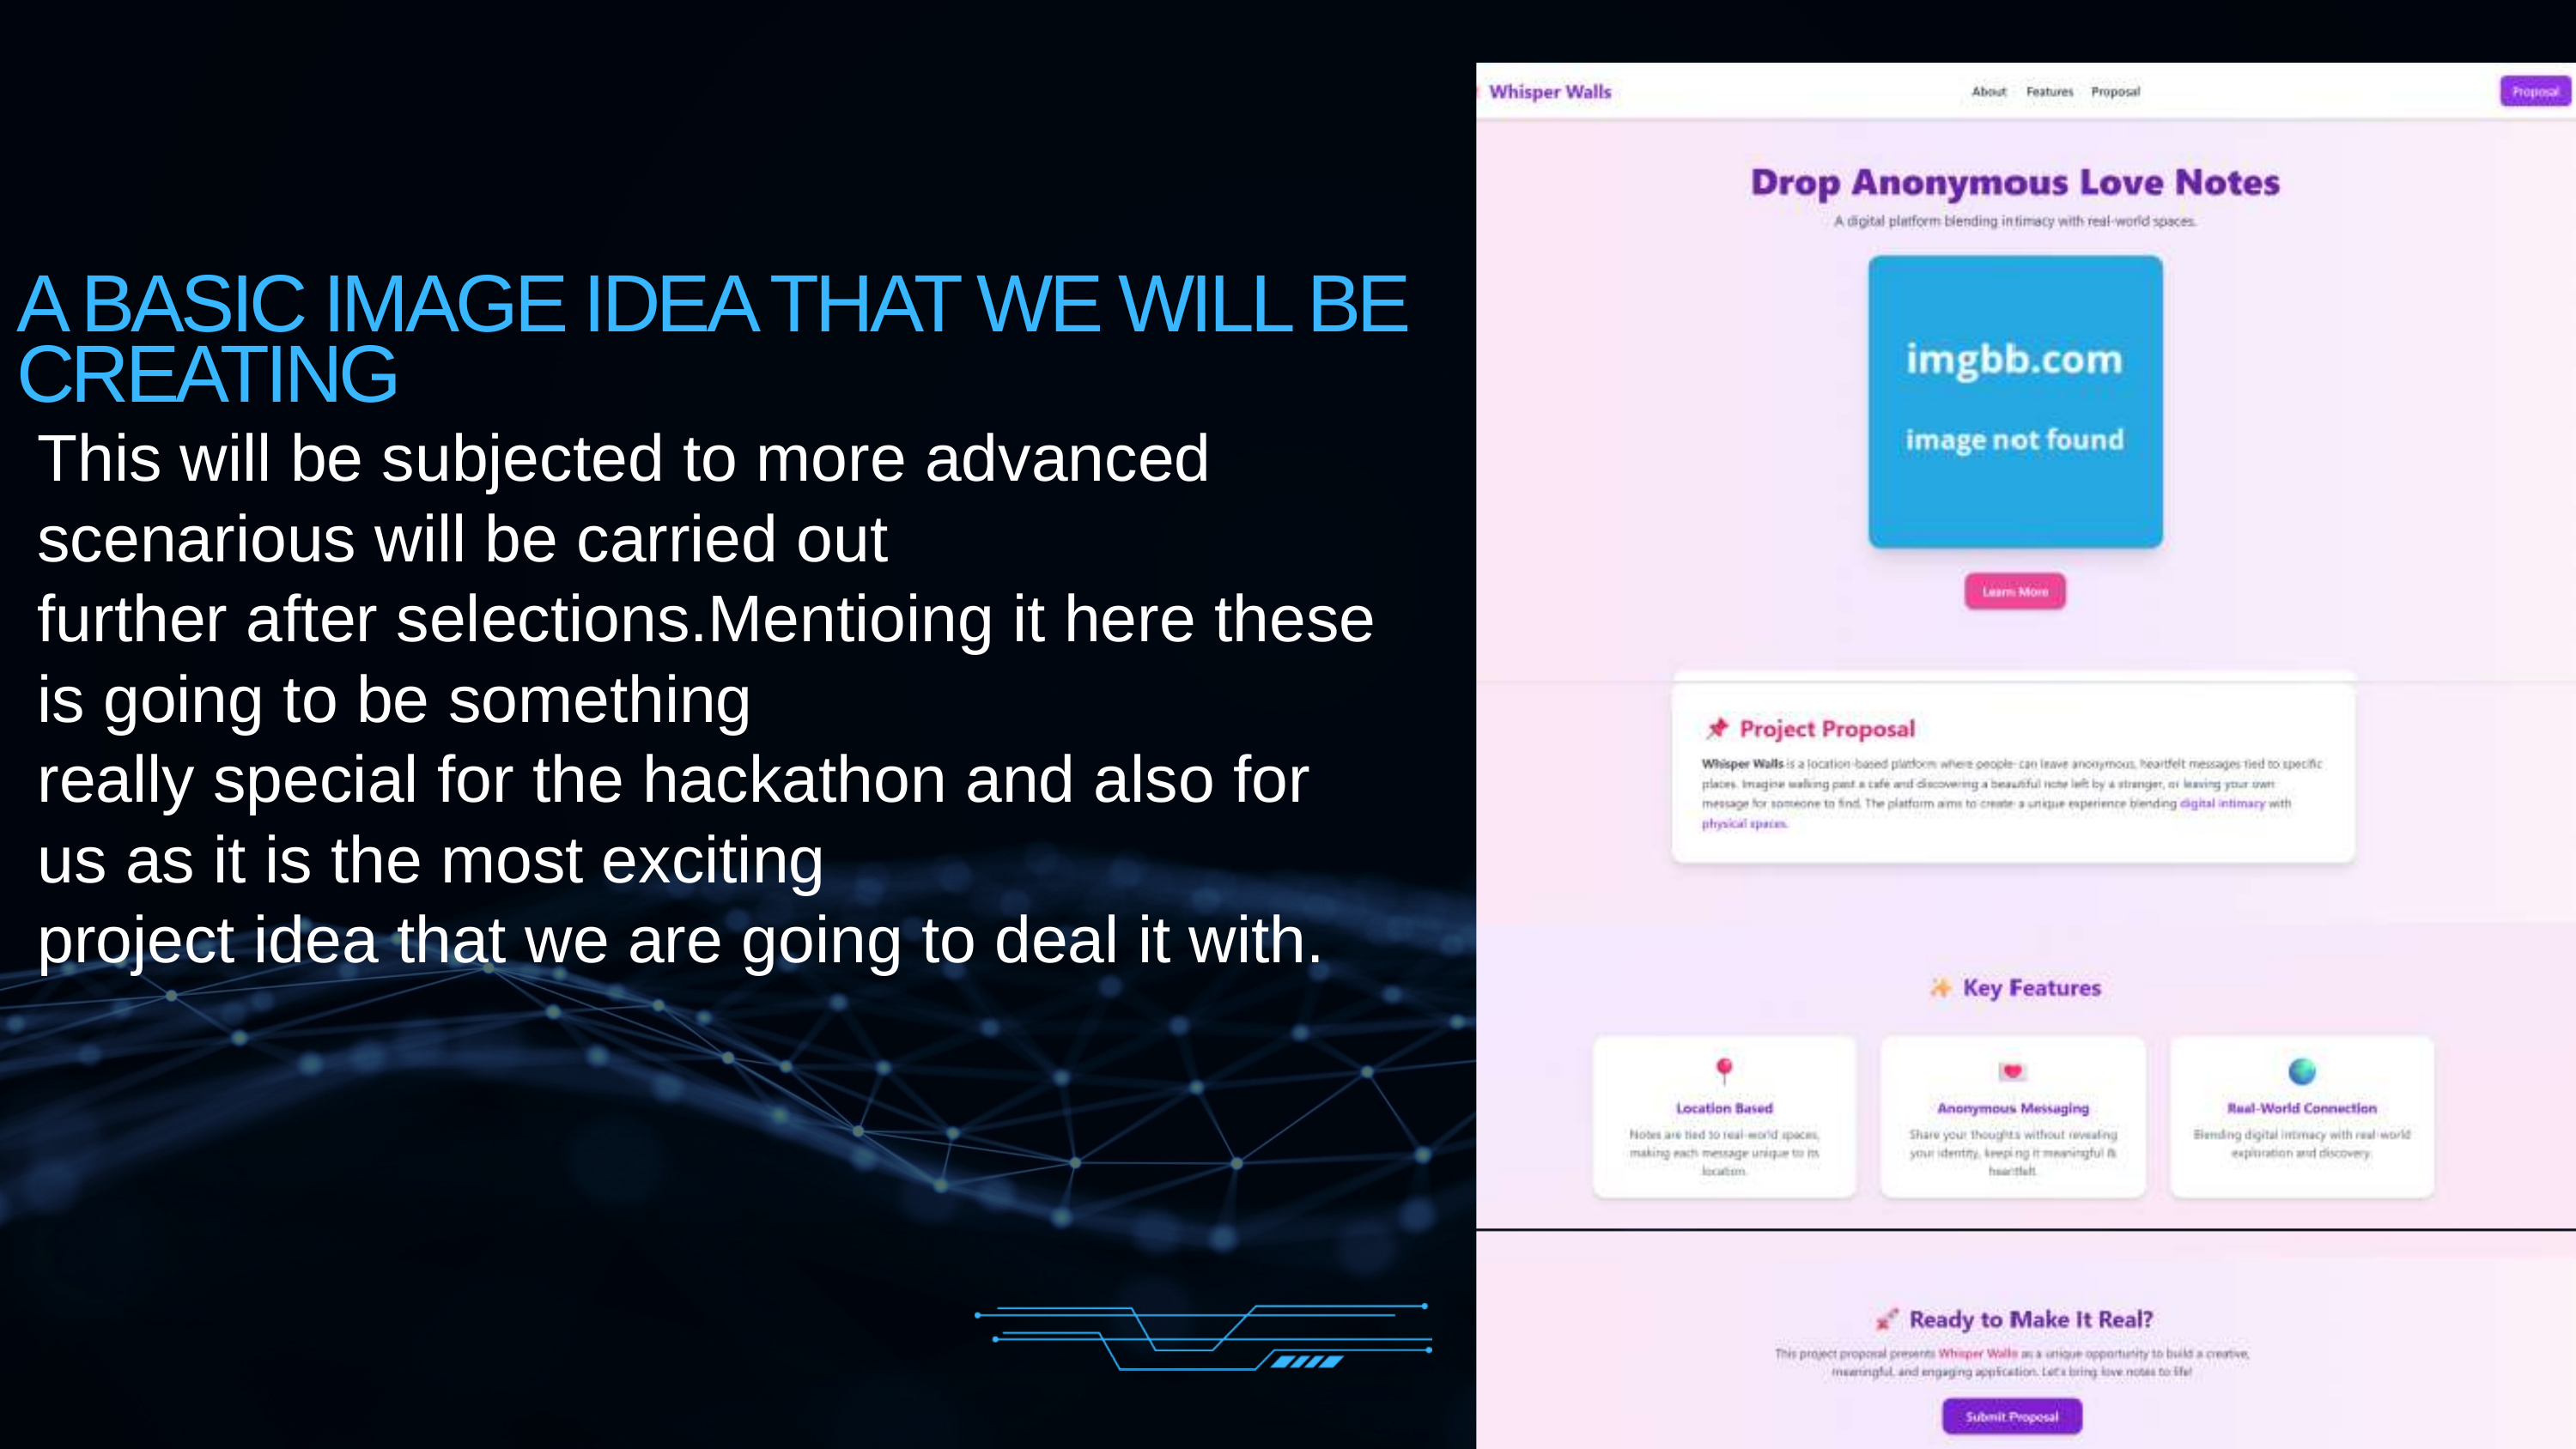

A BASIC IMAGE IDEA THAT WE WILL BE CREATING

This will be subjected to more advanced scenarious will be carried out
further after selections.Mentioing it here these is going to be something
really special for the hackathon and also for us as it is the most exciting
project idea that we are going to deal it with.